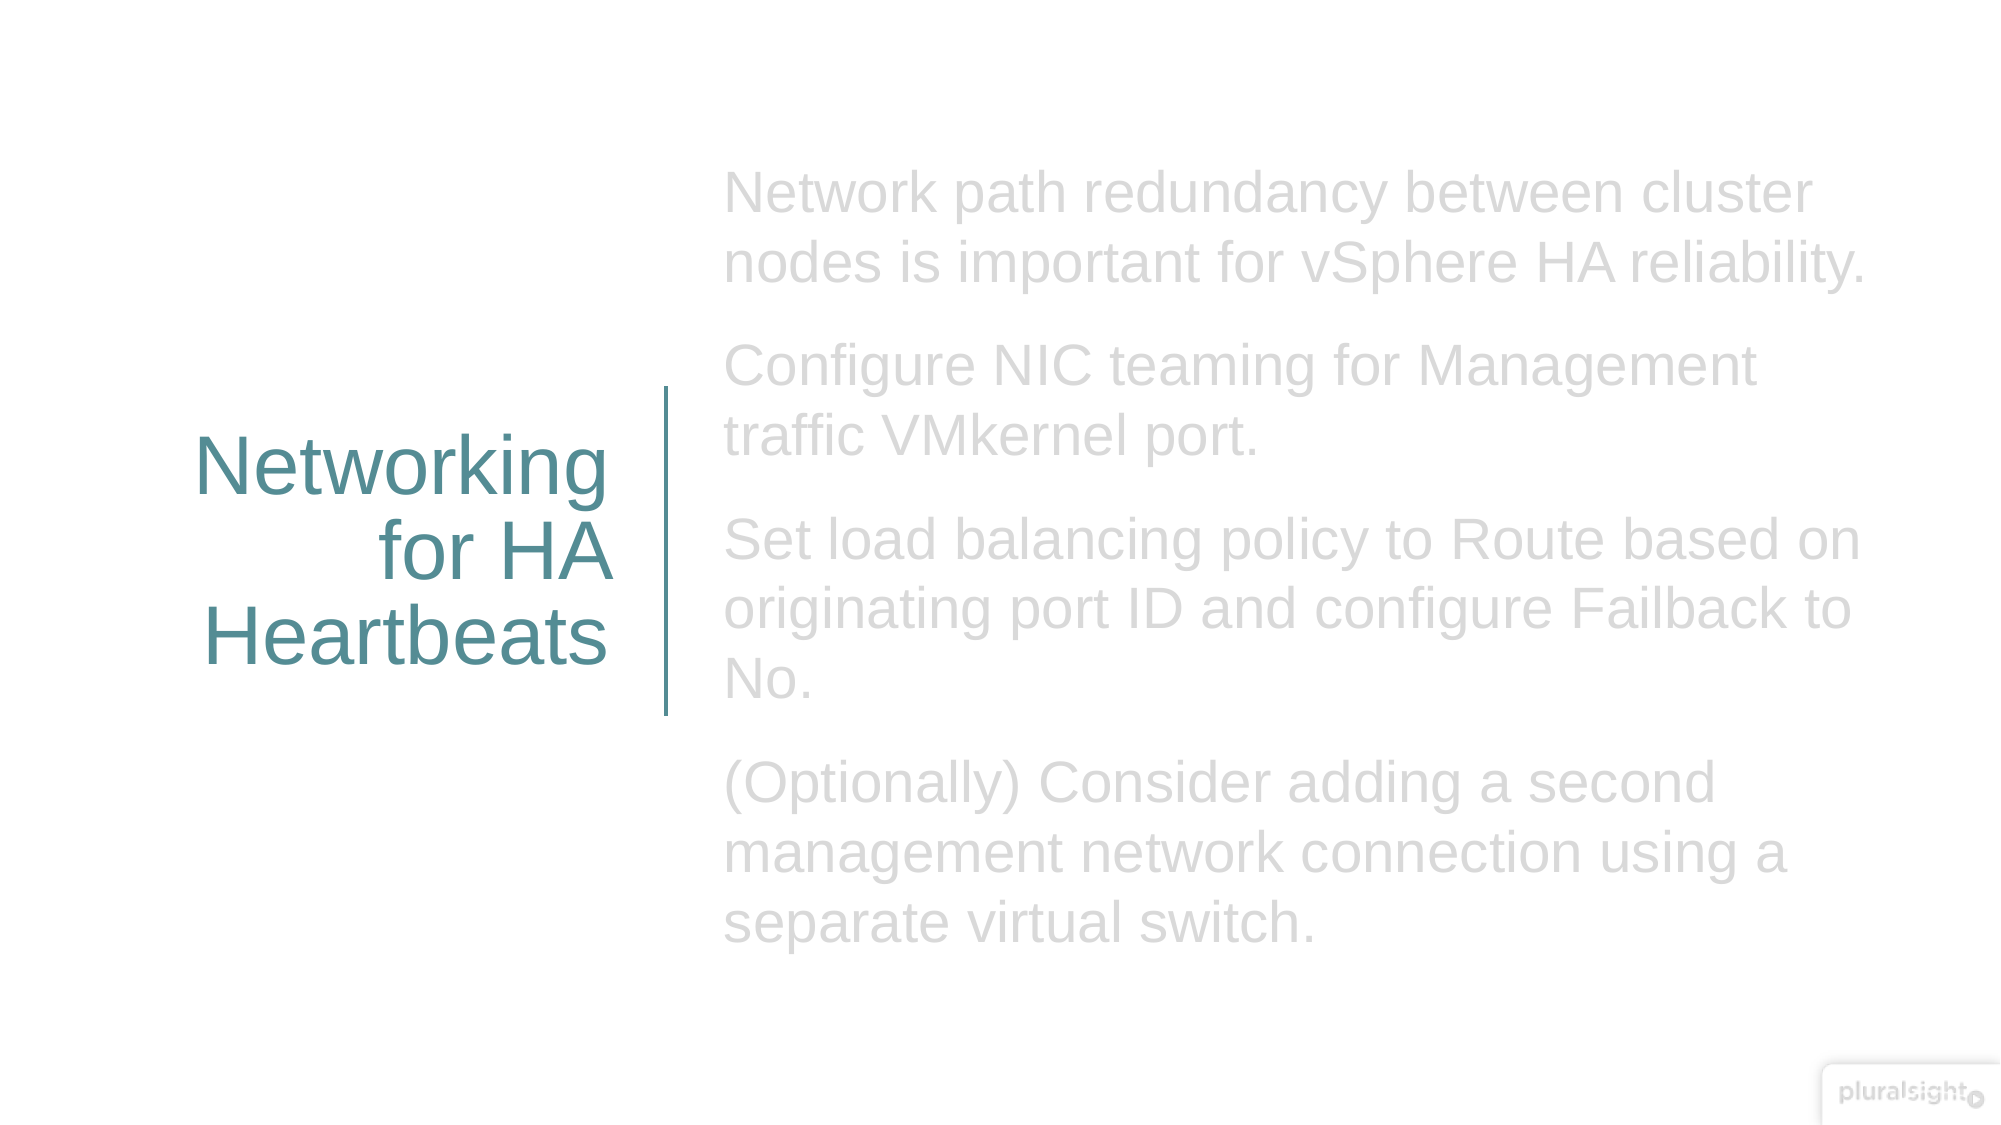

Network path redundancy between cluster nodes is important for vSphere HA reliability.
Configure NIC teaming for Management traffic VMkernel port.
Set load balancing policy to Route based on originating port ID and configure Failback to No.
(Optionally) Consider adding a second management network connection using a separate virtual switch.
# Networking for HA Heartbeats